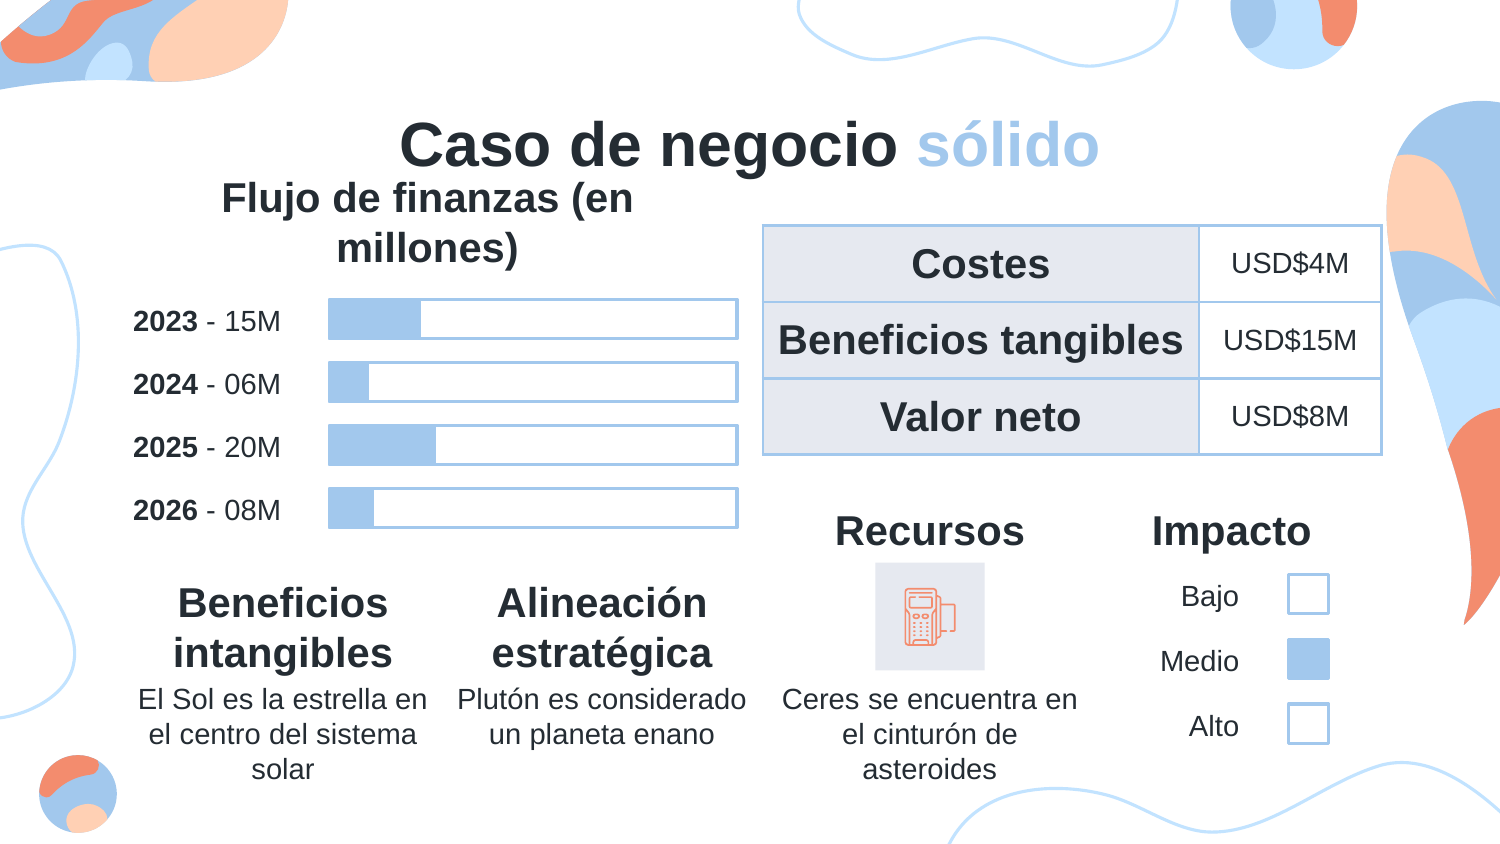

# Caso de negocio sólido
Flujo de finanzas (en millones)
| Costes | USD$4M |
| --- | --- |
| Beneficios tangibles | USD$15M |
| Valor neto | USD$8M |
2023 - 15M

2024 - 06M

2025 - 20M

2026 - 08M
Recursos
Impacto

Beneficios intangibles
Alineación estratégica
Bajo

Medio

Ceres se encuentra en el cinturón de asteroides
El Sol es la estrella en el centro del sistema solar
Plutón es considerado un planeta enano

Alto